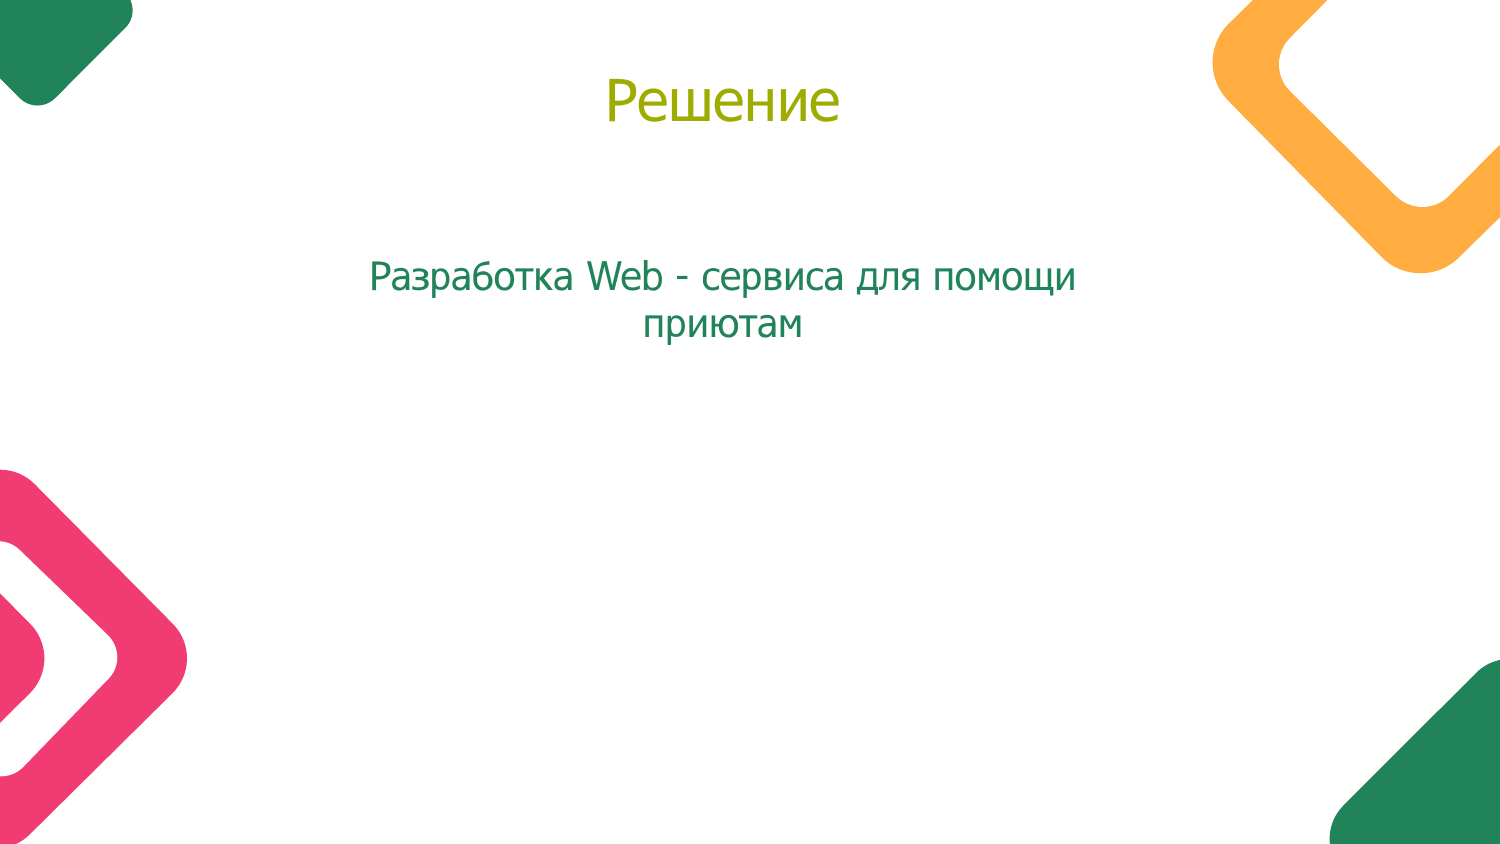

Решение
Разработка Web - сервиса для помощи приютам